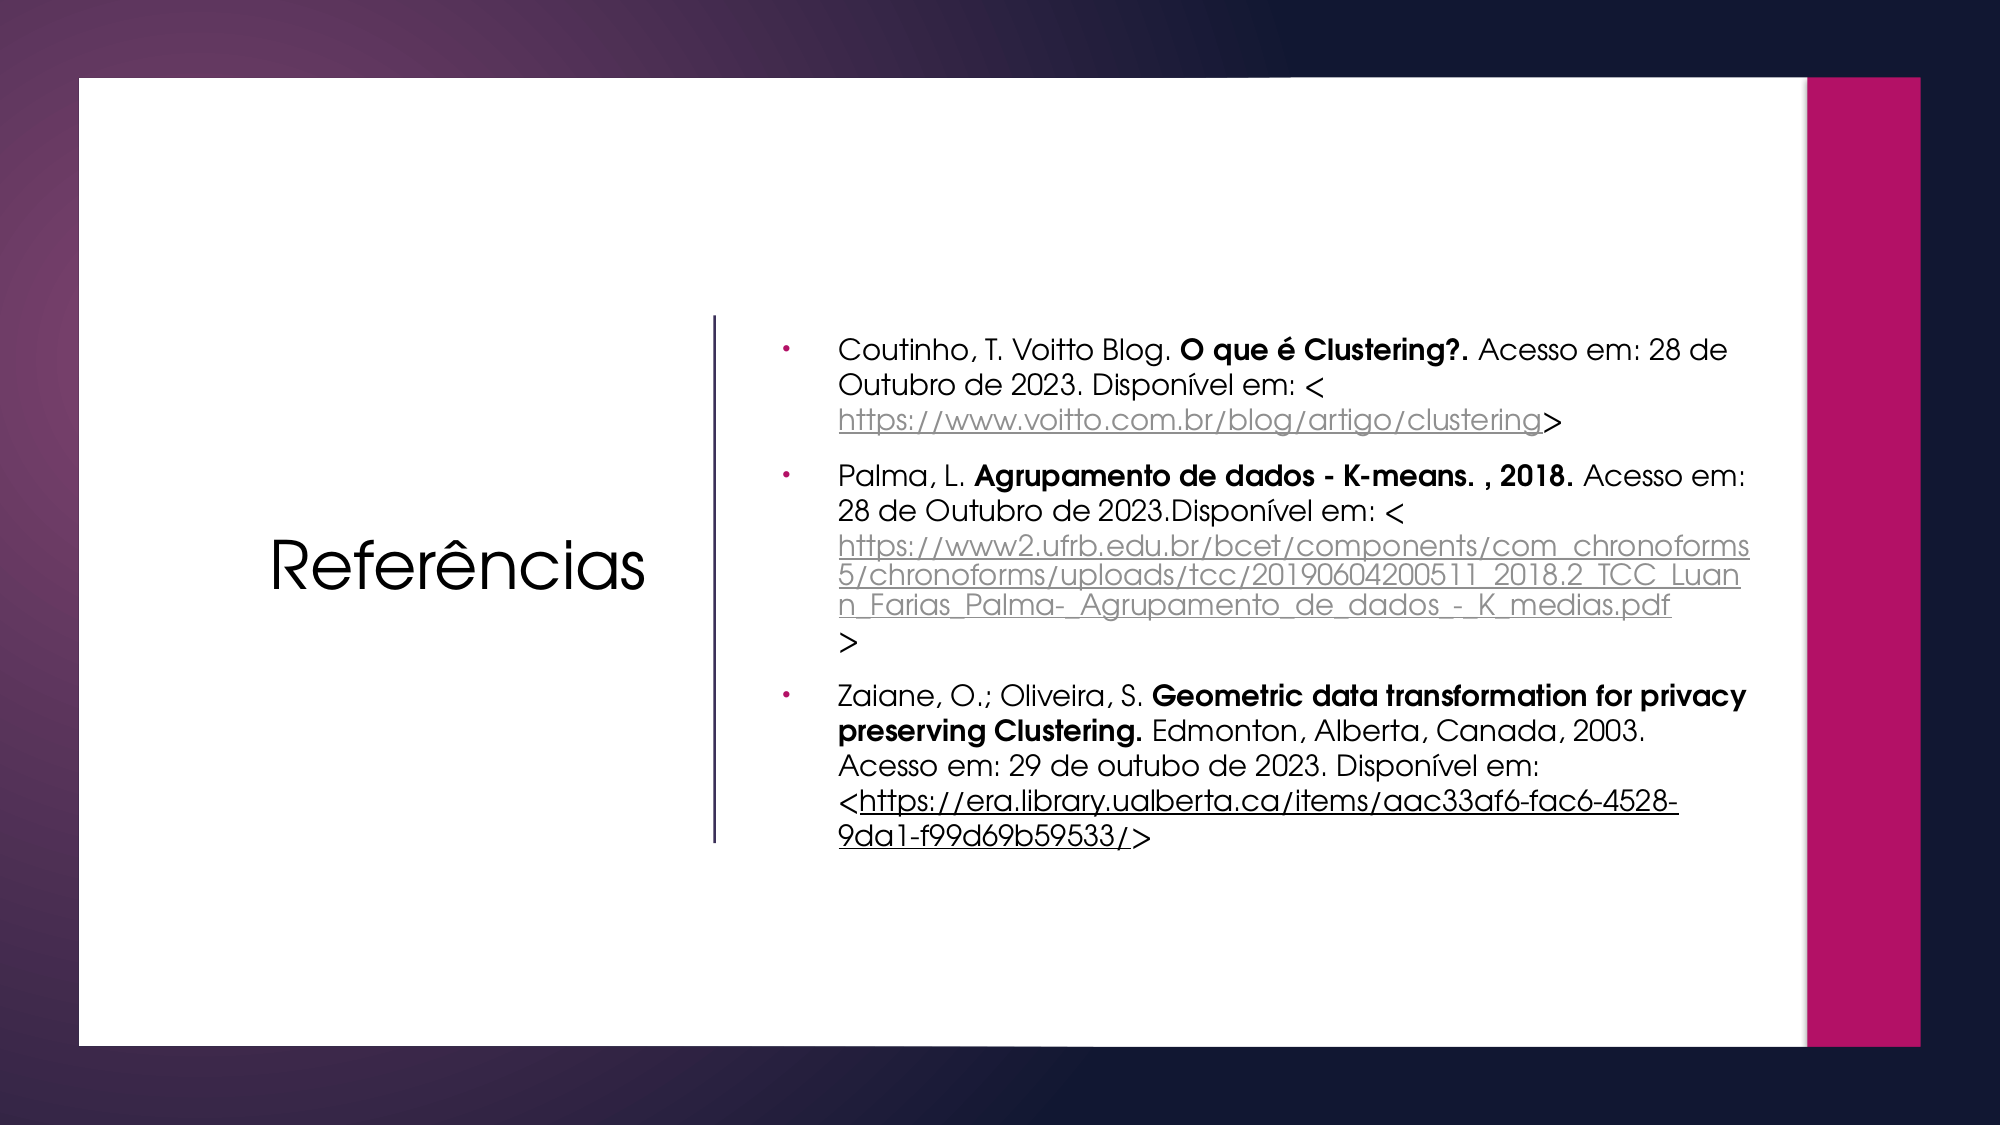

Coutinho, T. Voitto Blog. O que é Clustering?. Acesso em: 28 de Outubro de 2023. Disponível em: <https://www.voitto.com.br/blog/artigo/clustering>
Palma, L. Agrupamento de dados - K-means. , 2018. Acesso em: 28 de Outubro de 2023.Disponível em: <https://www2.ufrb.edu.br/bcet/components/com_chronoforms5/chronoforms/uploads/tcc/20190604200511_2018.2_TCC_Luann_Farias_Palma-_Agrupamento_de_dados_-_K_medias.pdf>
Zaiane, O.; Oliveira, S. Geometric data transformation for privacy preserving Clustering. Edmonton, Alberta, Canada, 2003. Acesso em: 29 de outubo de 2023. Disponível em: <https://era.library.ualberta.ca/items/aac33af6-fac6-4528-9da1-f99d69b59533/>

# Referências